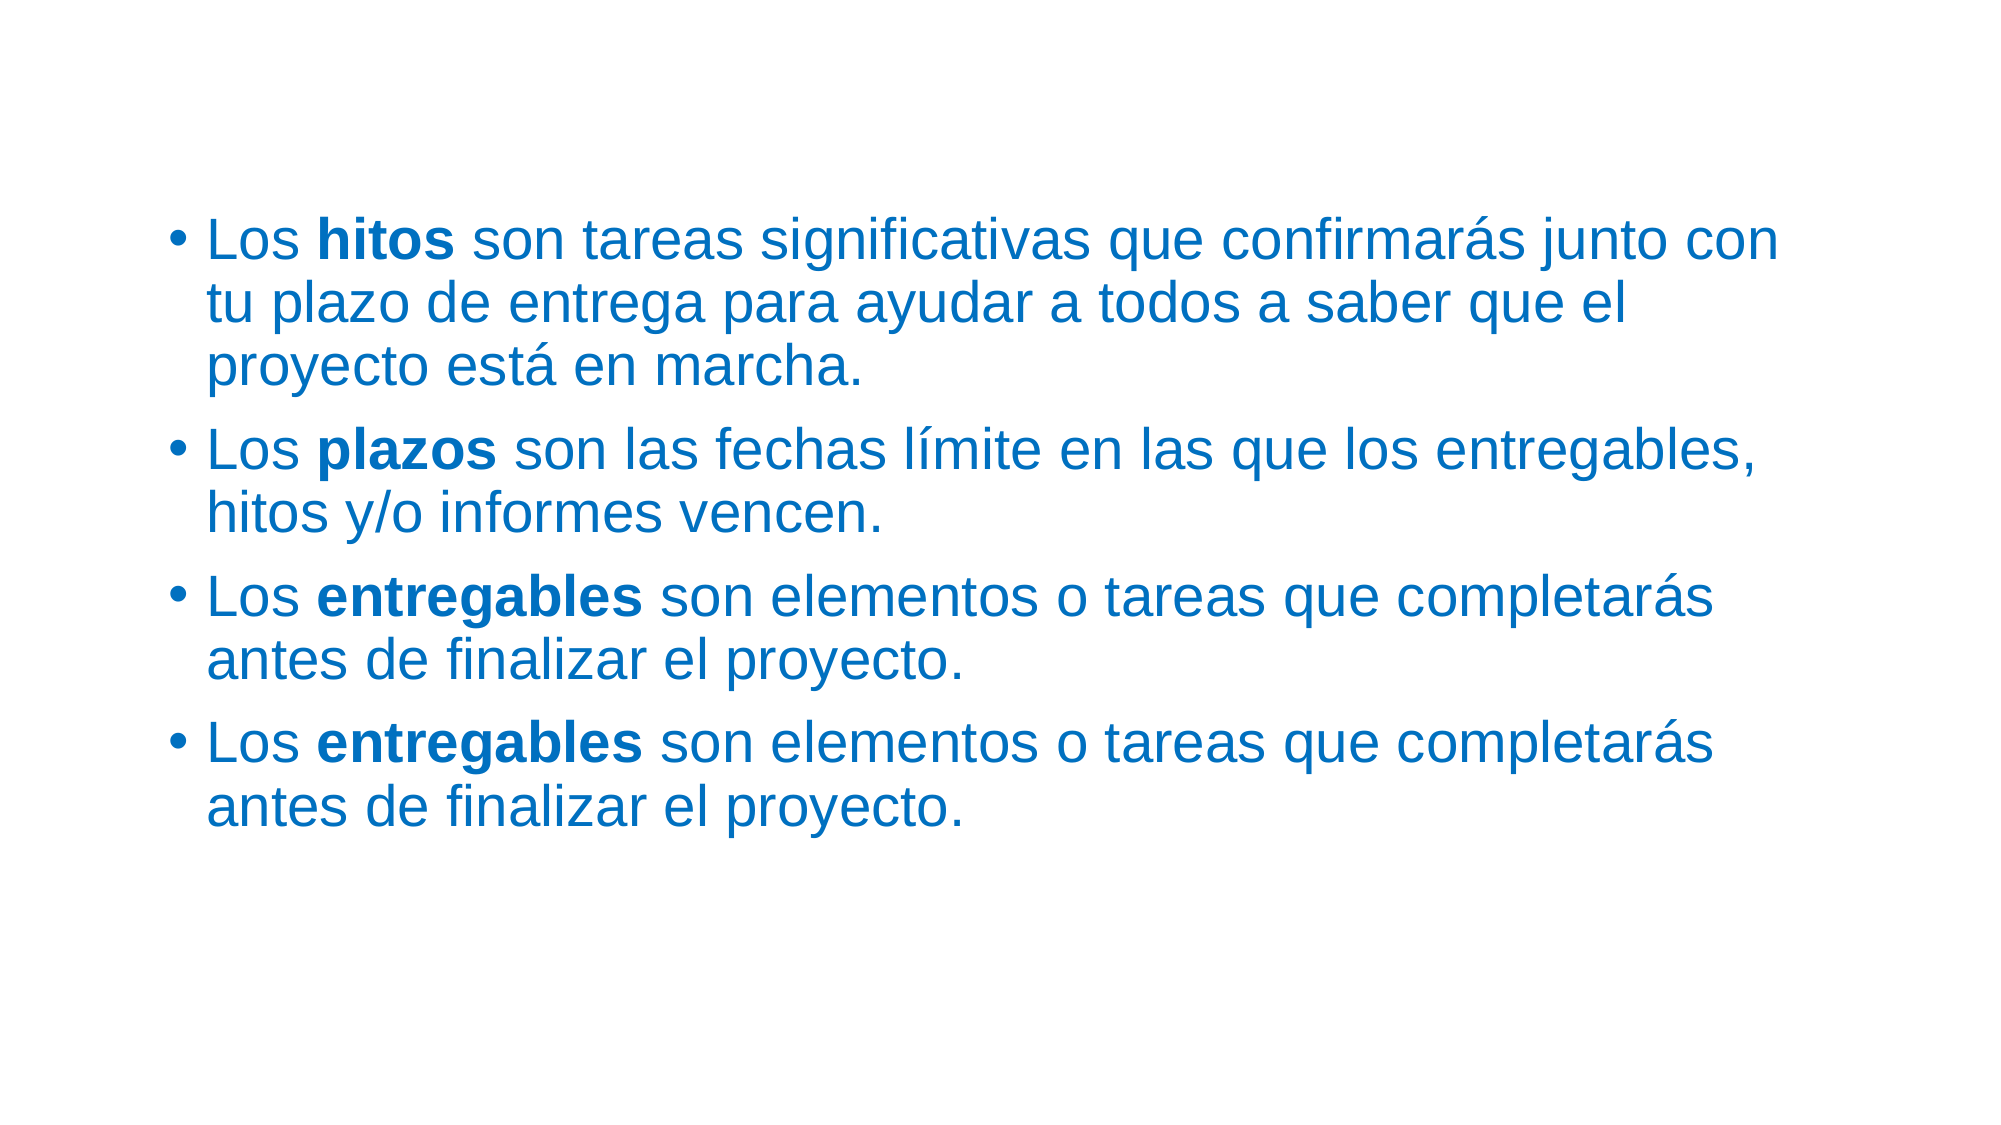

Los hitos son tareas significativas que confirmarás junto con tu plazo de entrega para ayudar a todos a saber que el proyecto está en marcha.
Los plazos son las fechas límite en las que los entregables, hitos y/o informes vencen.
Los entregables son elementos o tareas que completarás antes de finalizar el proyecto.
Los entregables son elementos o tareas que completarás antes de finalizar el proyecto.